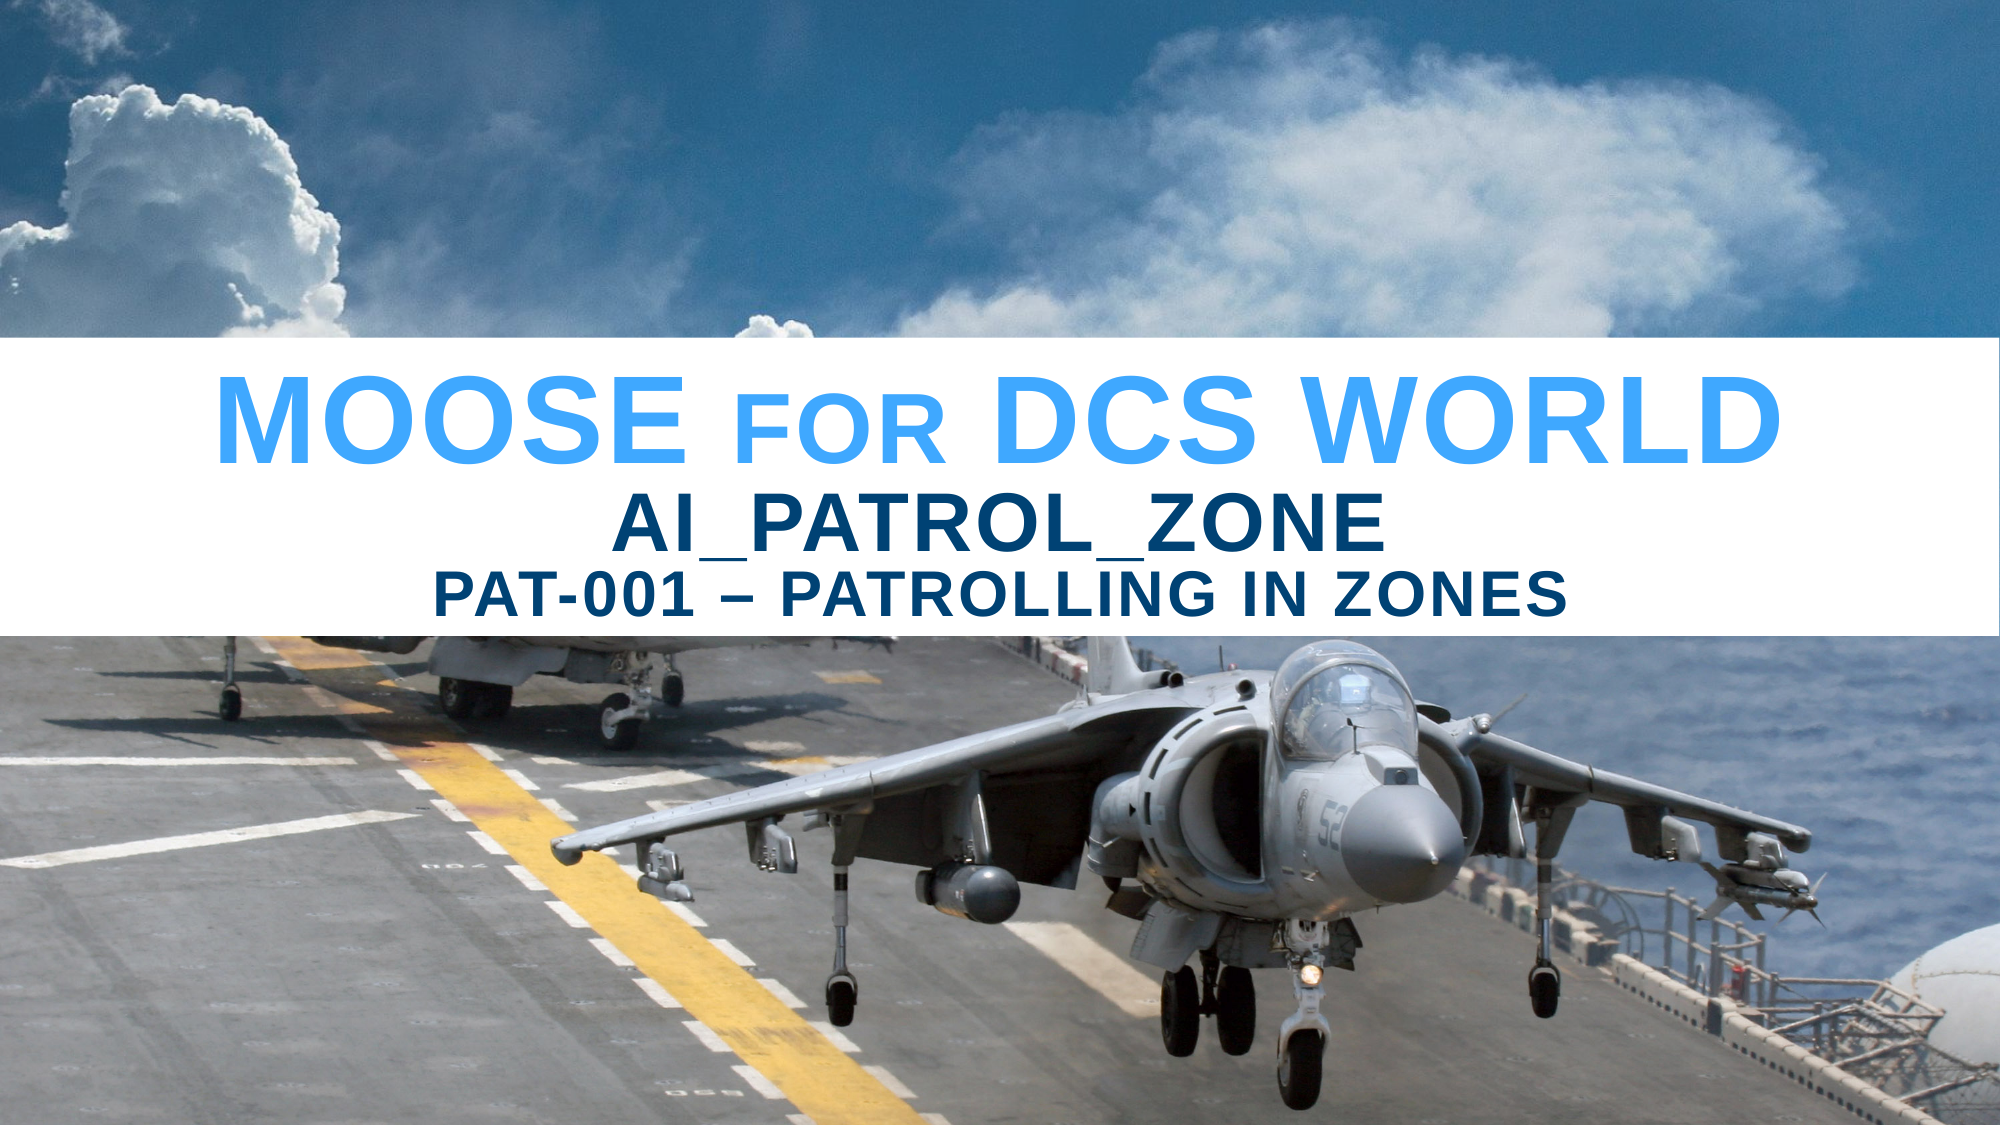

# moose for dcs world AI_PATROL_ZONE PAT-001 – PATROLLING in ZONES